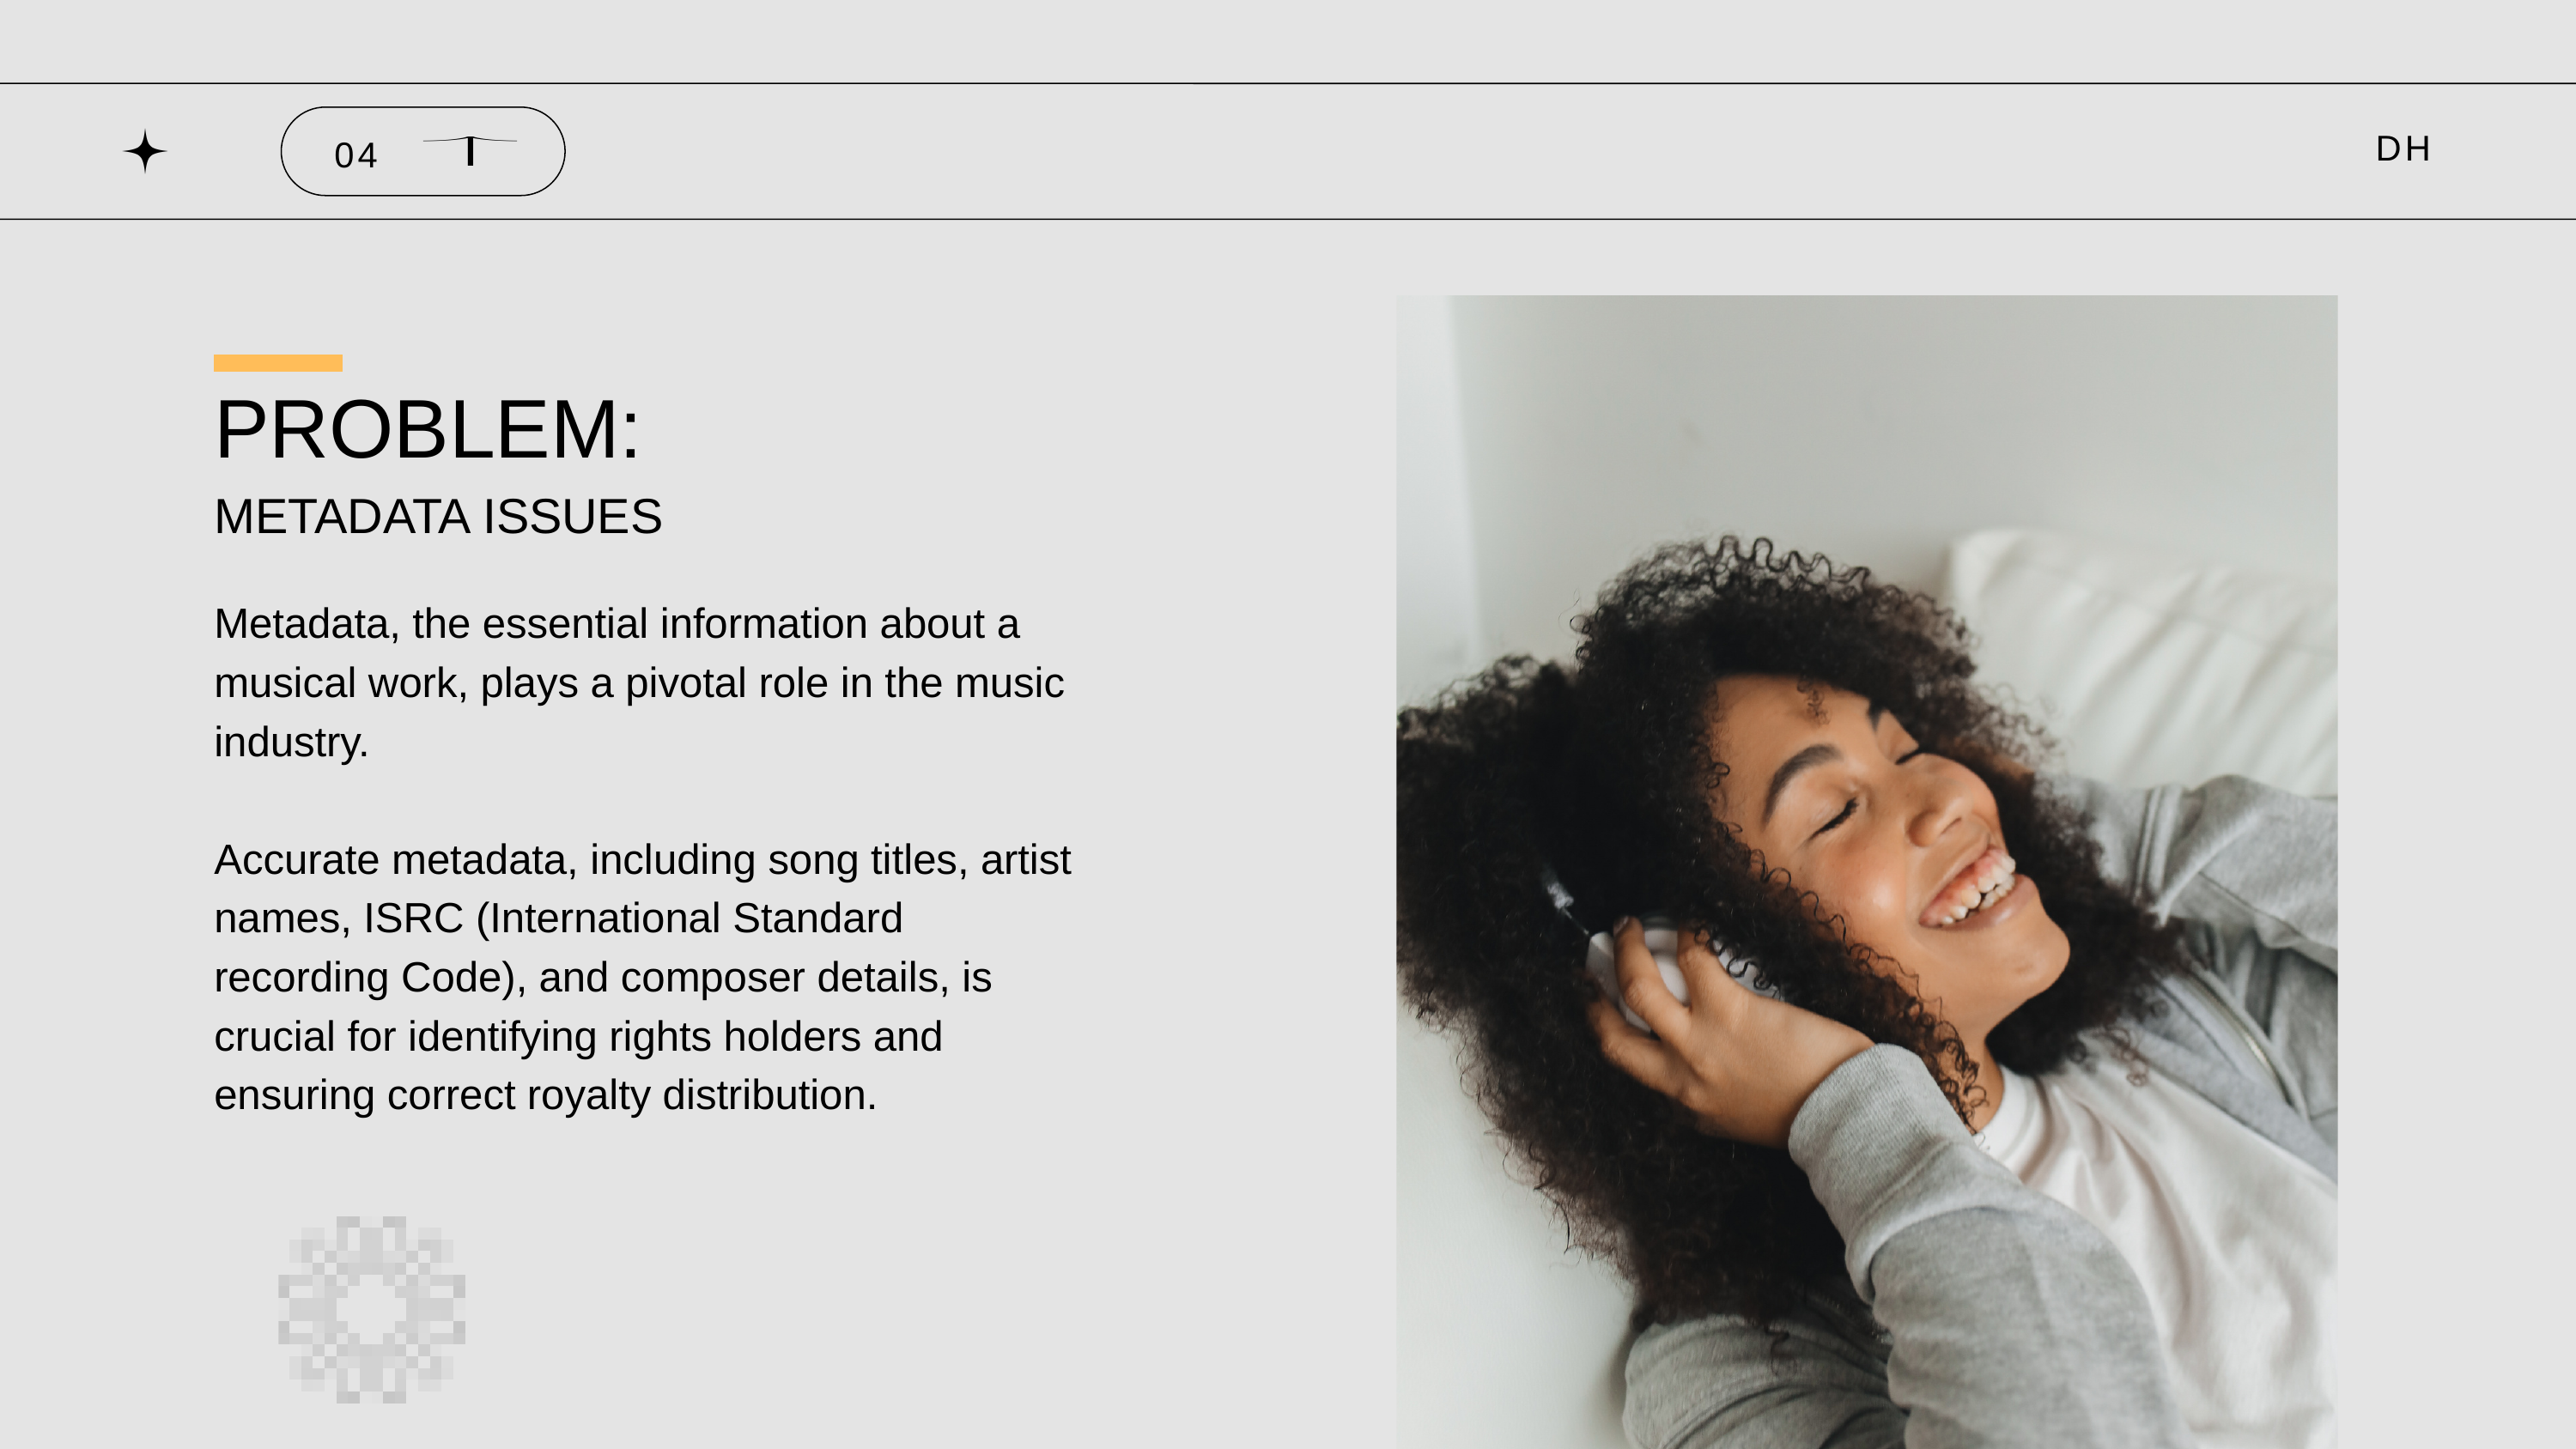

DH
04

PROBLEM:
METADATA ISSUES
Metadata, the essential information about a musical work, plays a pivotal role in the music industry.

Accurate metadata, including song titles, artist names, ISRC (International Standard recording Code), and composer details, is crucial for identifying rights holders and ensuring correct royalty distribution.